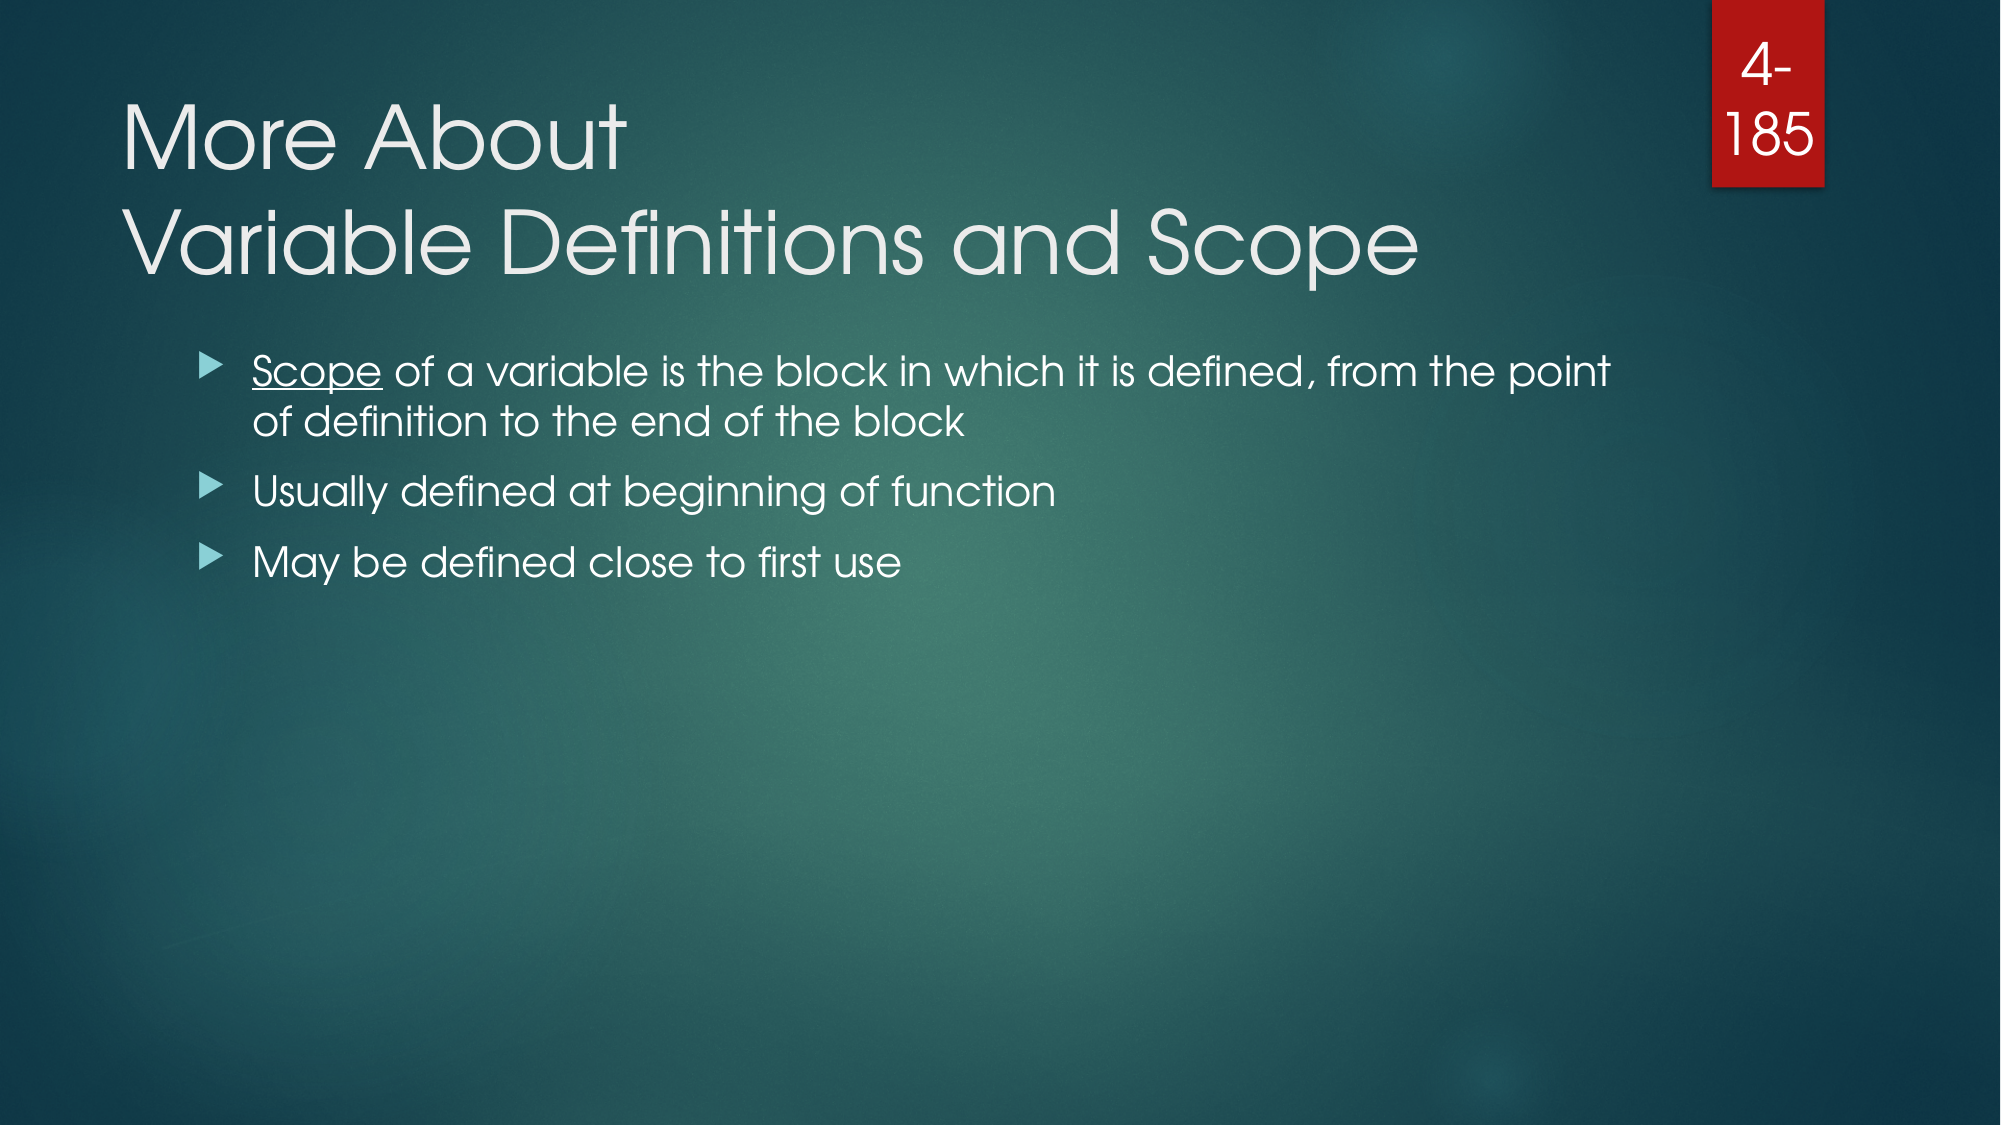

# More About                                      Variable Definitions and Scope
4-185
Scope of a variable is the block in which it is defined, from the point of definition to the end of the block
Usually defined at beginning of function
May be defined close to first use